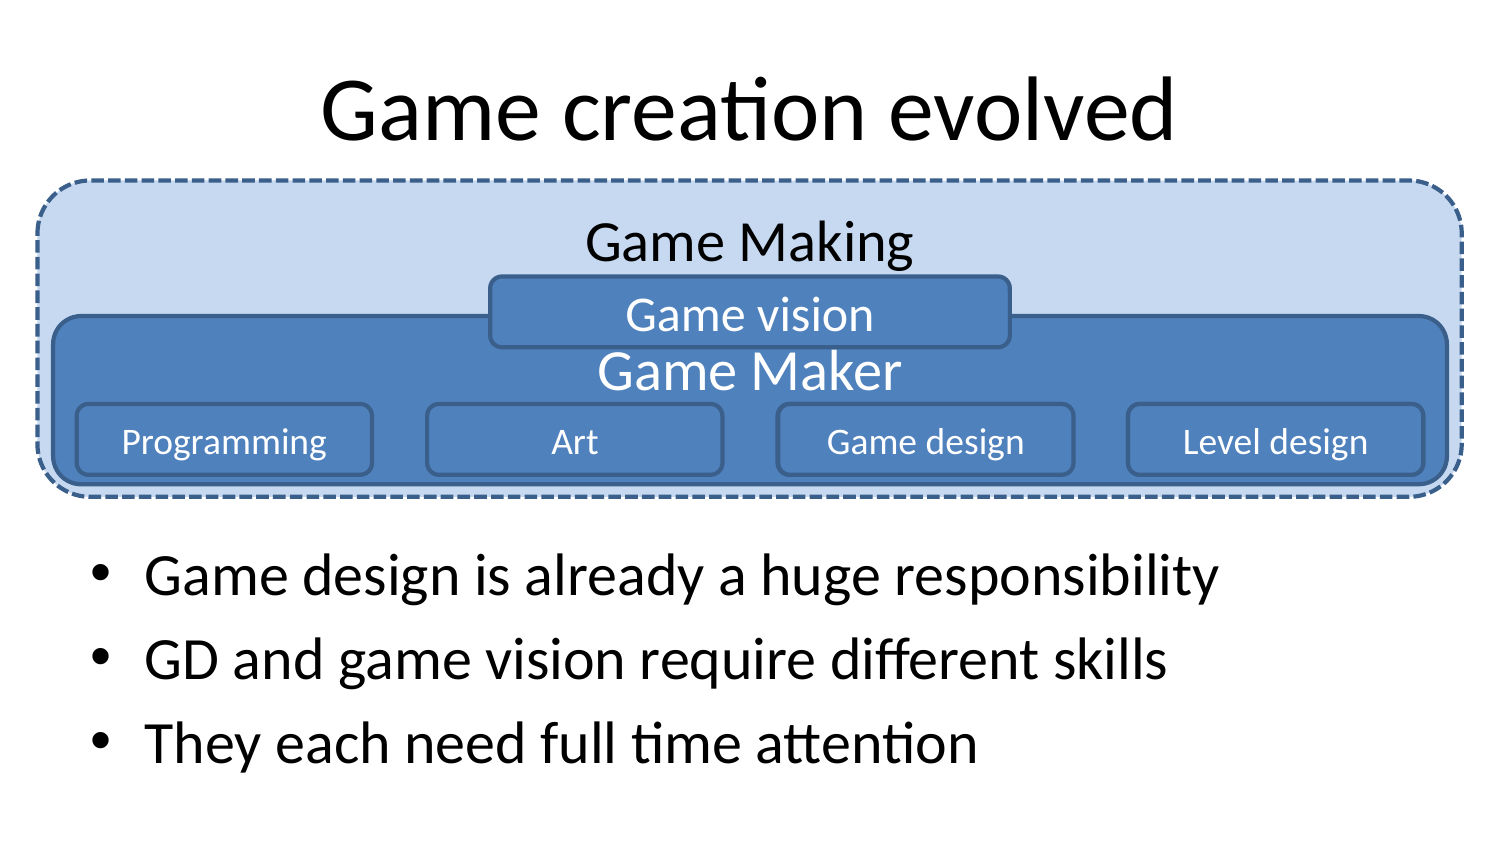

# Game creation evolved
Game Making
Game vision
Game Maker
Programming
Art
Rules
Game design
Levels
Level design
Game design is already a huge responsibility
GD and game vision require different skills
They each need full time attention